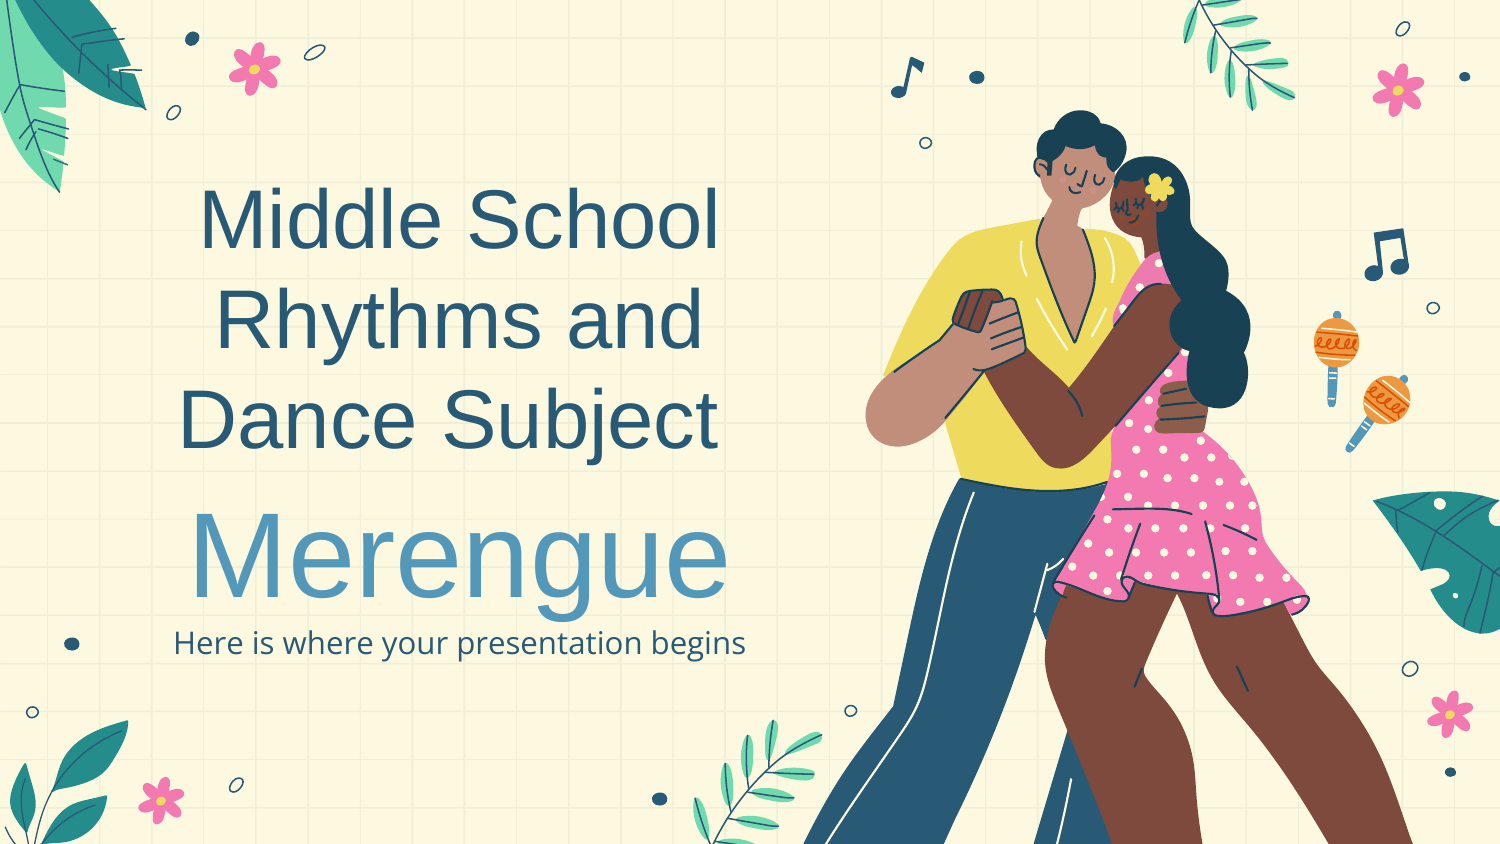

# Middle School Rhythms and Dance Subject

Merengue
Here is where your presentation begins